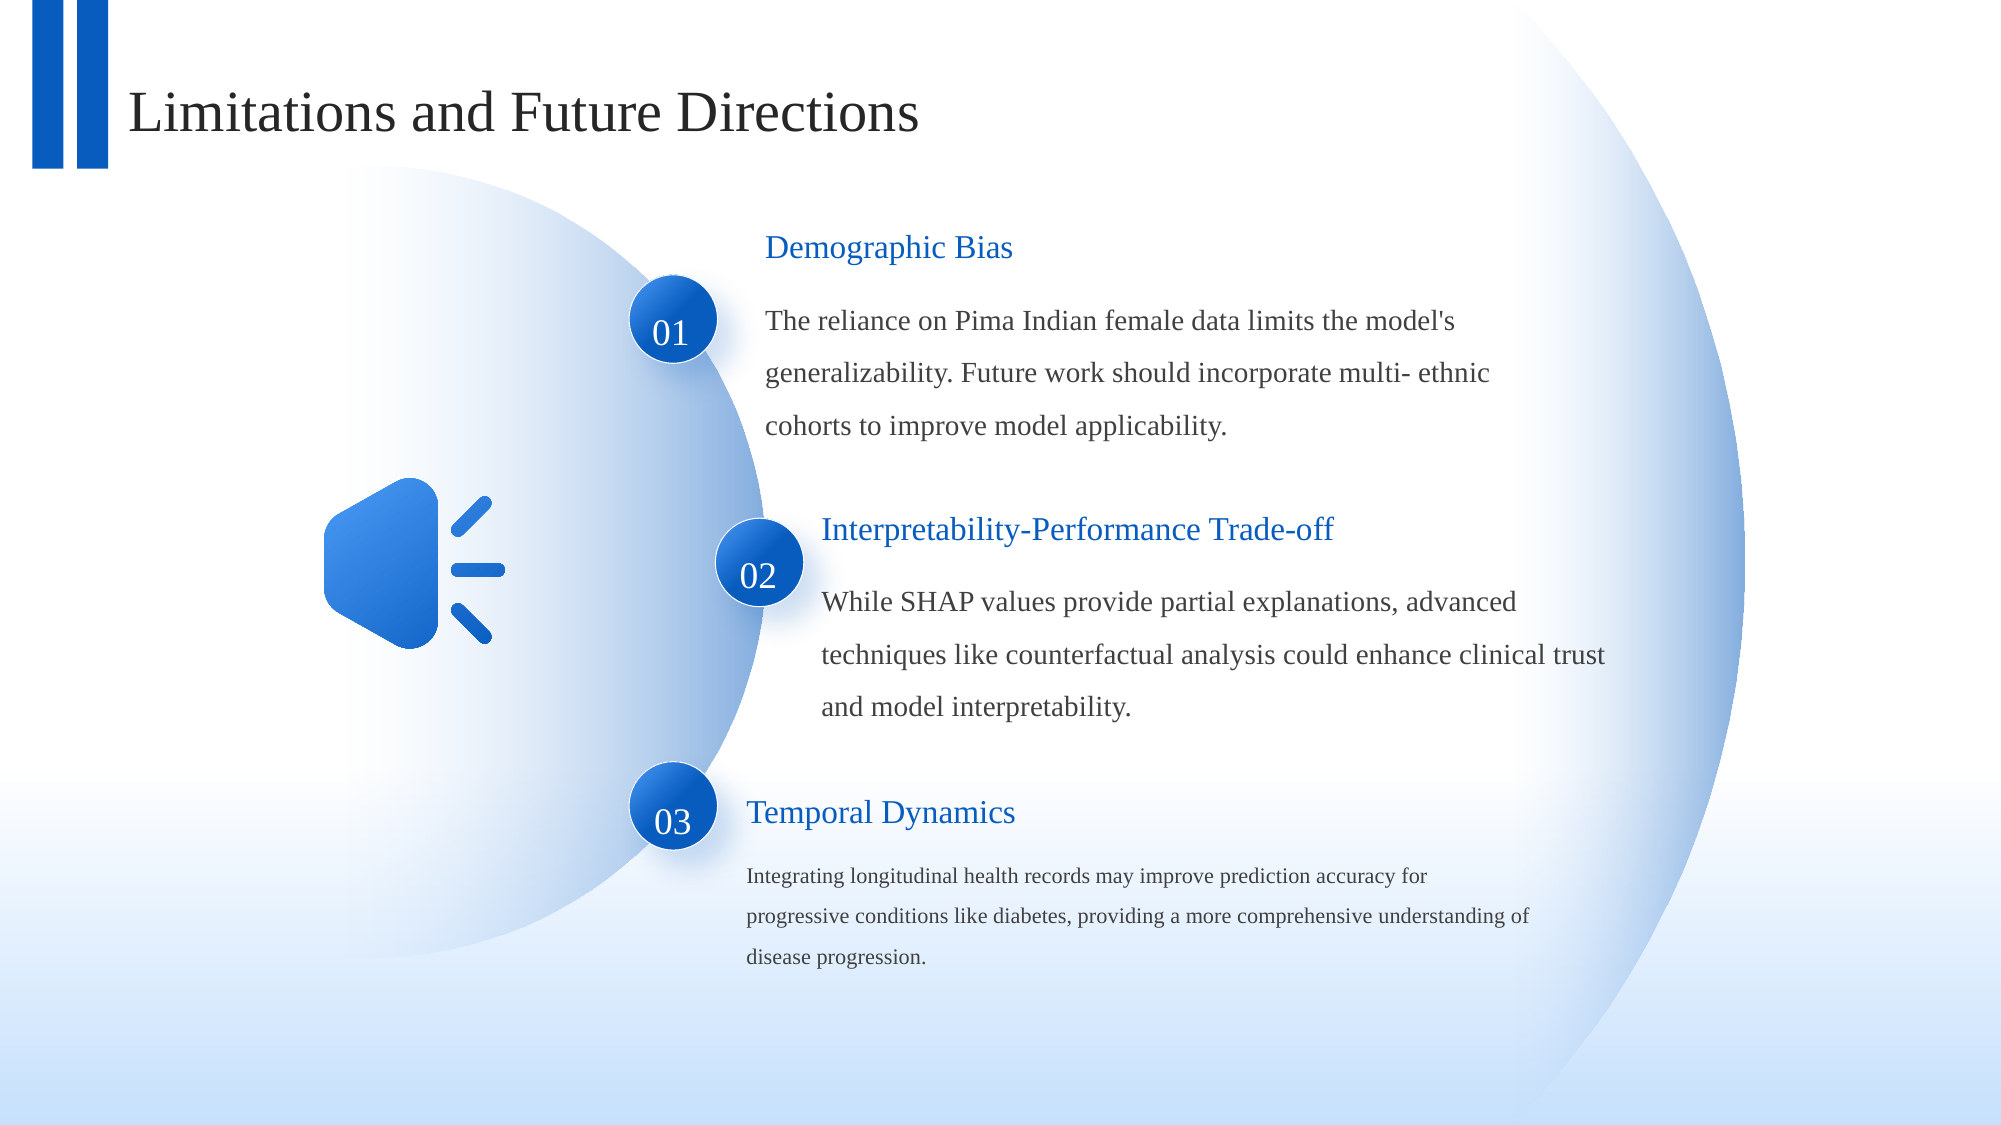

Limitations and Future Directions

Demographic Bias

The reliance on Pima Indian female data limits the model's generalizability. Future work should incorporate multi- ethnic cohorts to improve model applicability.
01

Interpretability-Performance Trade-off

02
While SHAP values provide partial explanations, advanced techniques like counterfactual analysis could enhance clinical trust and model interpretability.

Temporal Dynamics
03
Integrating longitudinal health records may improve prediction accuracy for progressive conditions like diabetes, providing a more comprehensive understanding of disease progression.